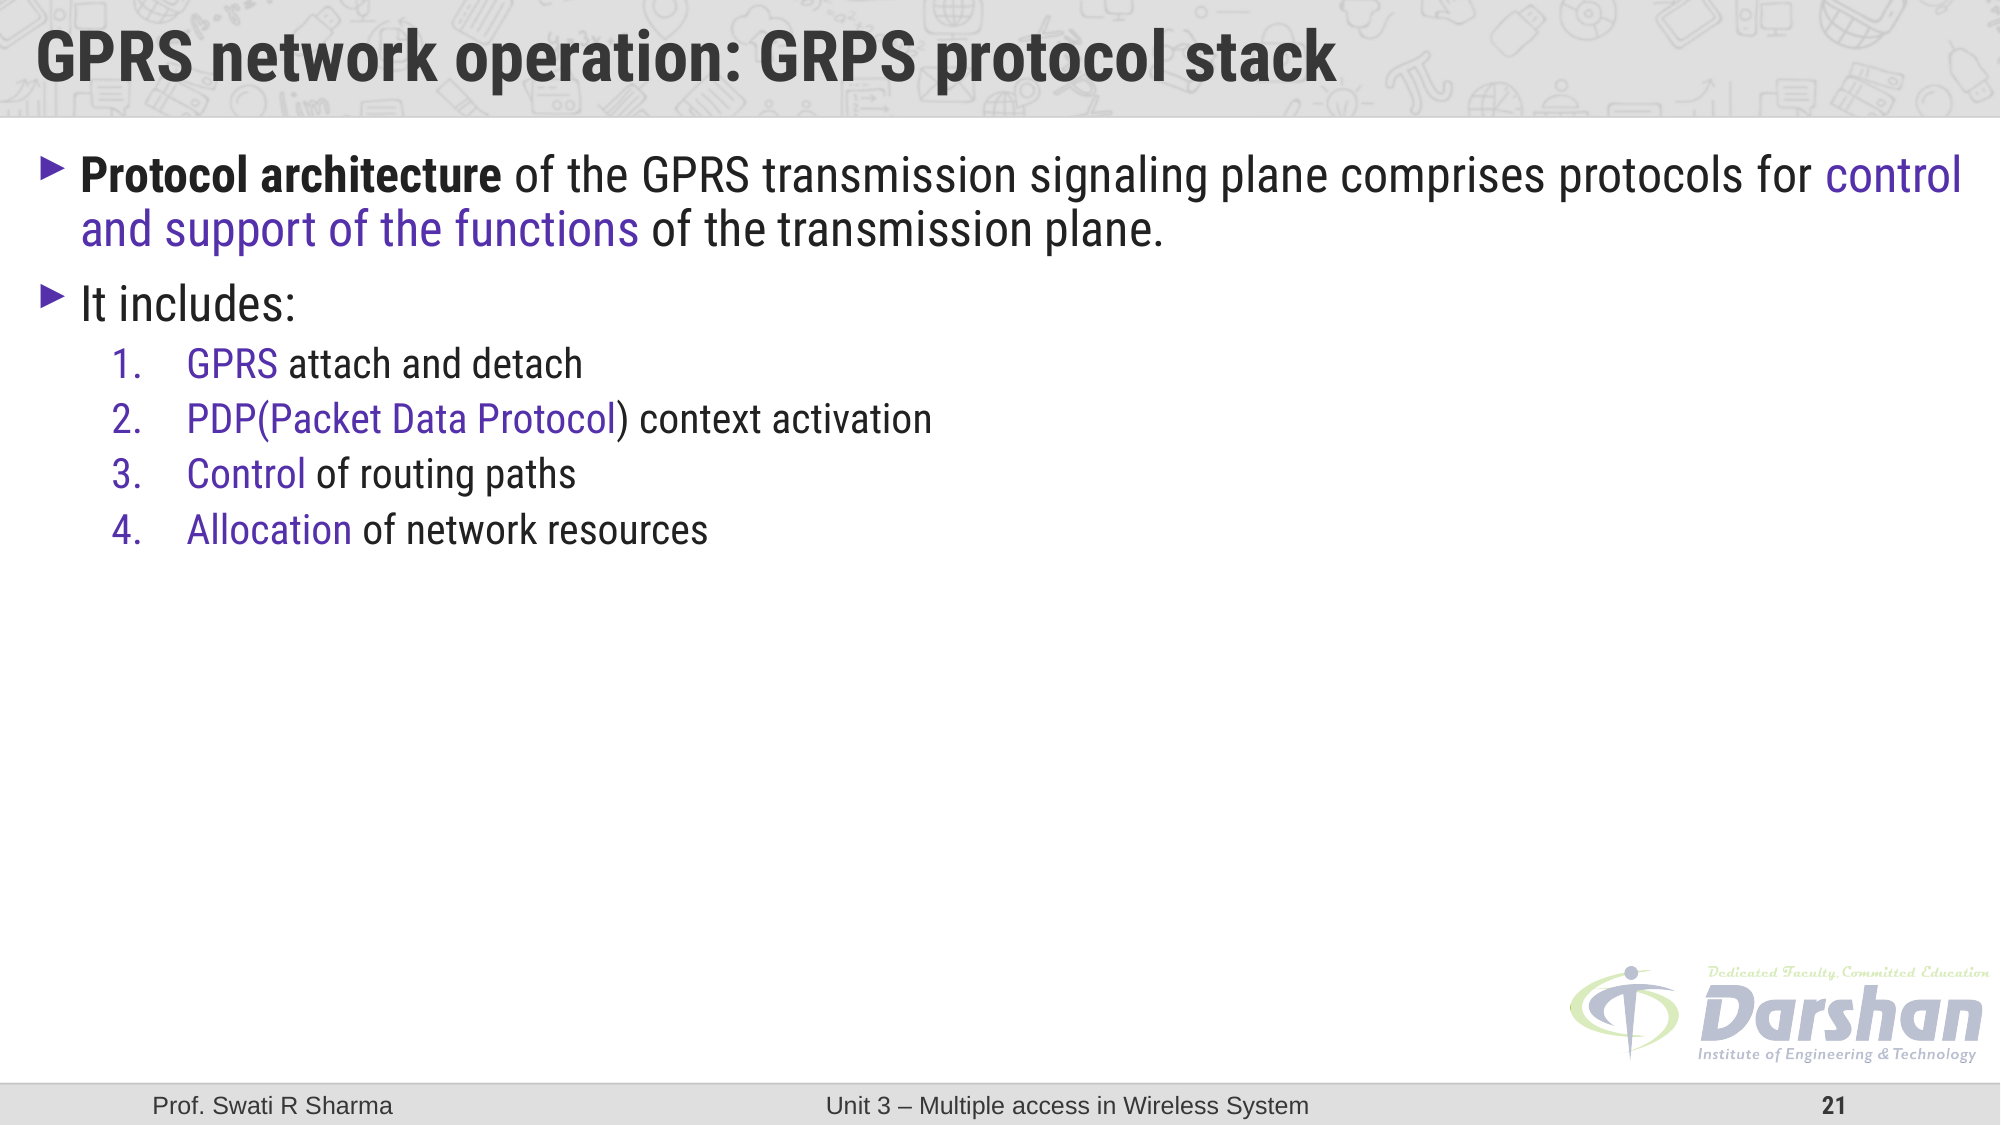

# GPRS network operation: GRPS protocol stack
Protocol architecture of the GPRS transmission signaling plane comprises protocols for control and support of the functions of the transmission plane.
It includes:
GPRS attach and detach
PDP(Packet Data Protocol) context activation
Control of routing paths
Allocation of network resources